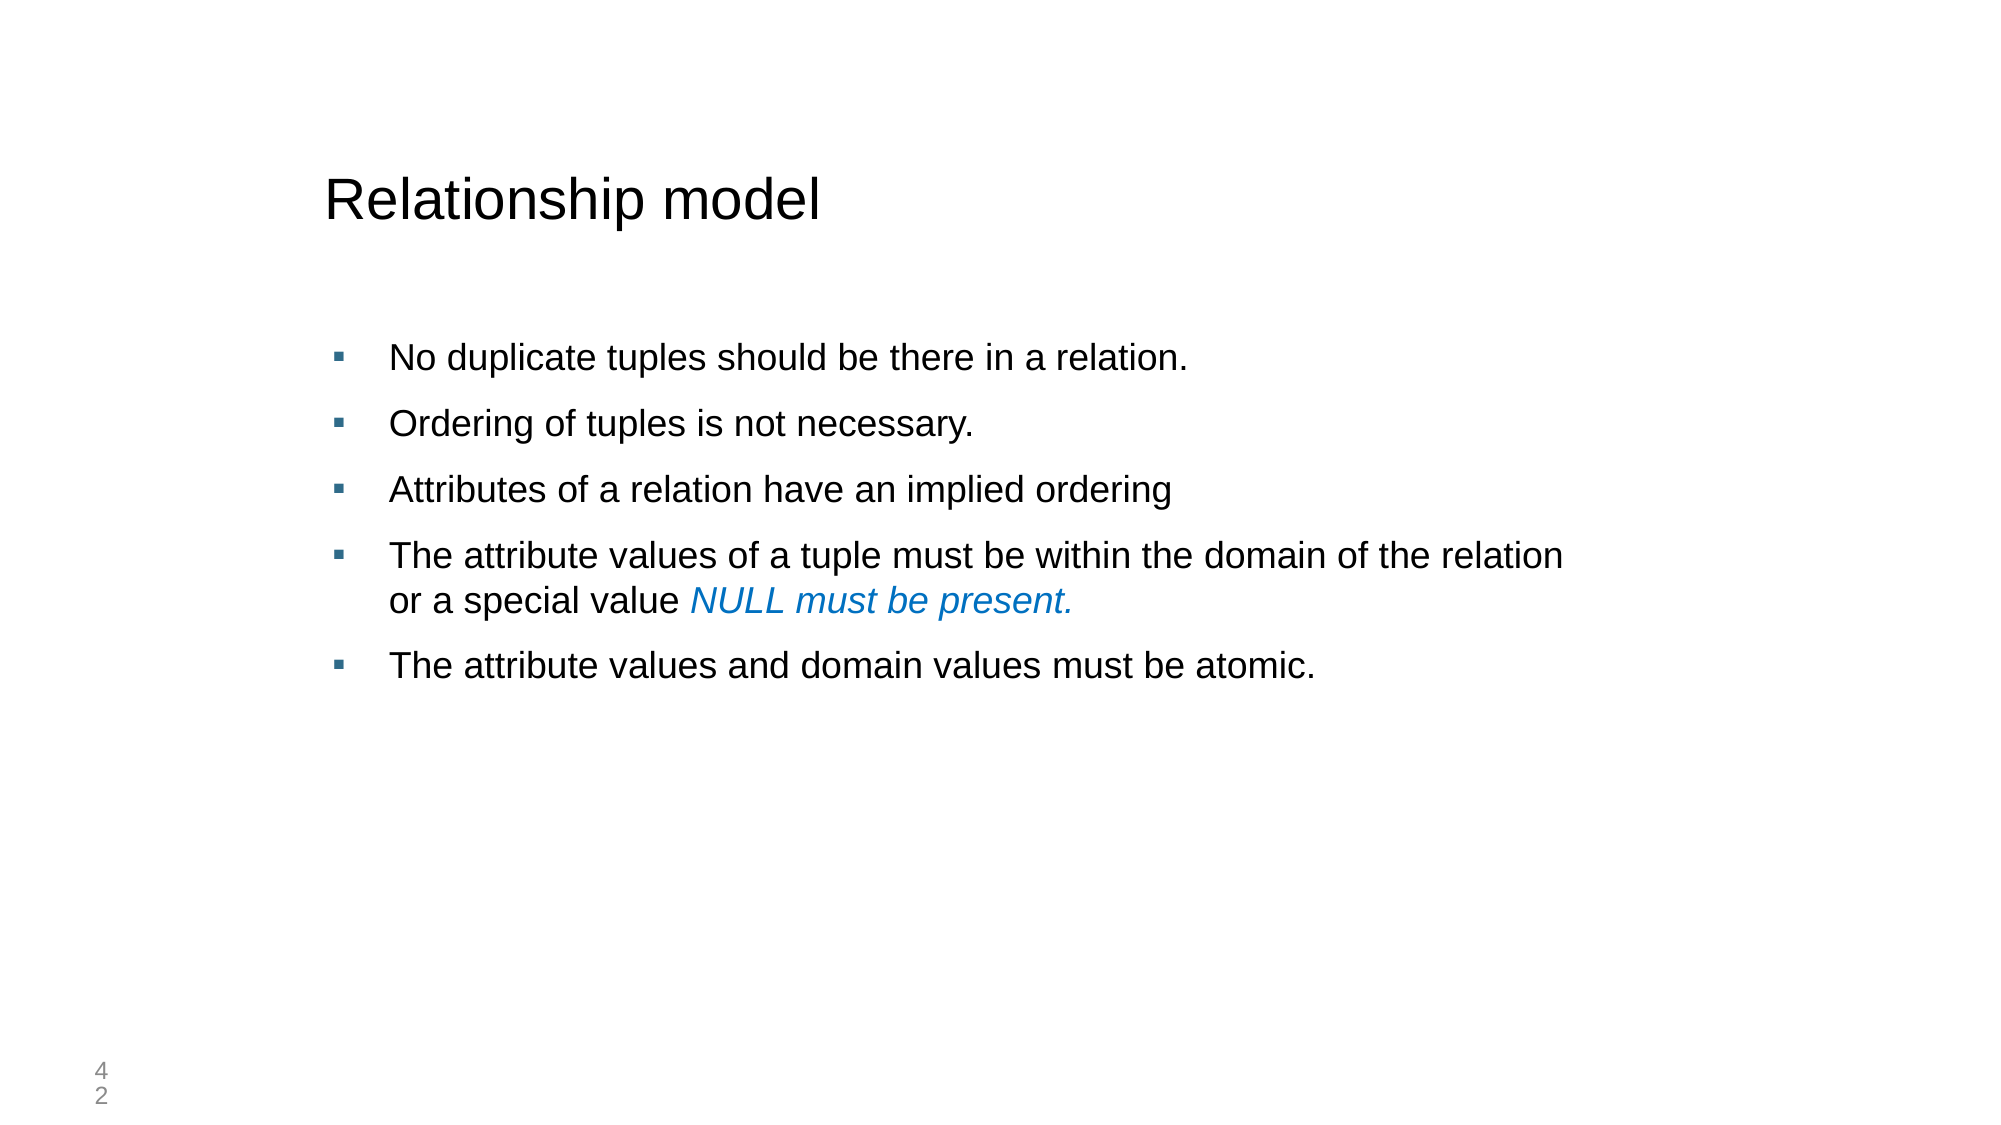

# Relationship model
No duplicate tuples should be there in a relation.
Ordering of tuples is not necessary.
Attributes of a relation have an implied ordering
The attribute values of a tuple must be within the domain of the relation or a special value NULL must be present.
The attribute values and domain values must be atomic.
42
42￼